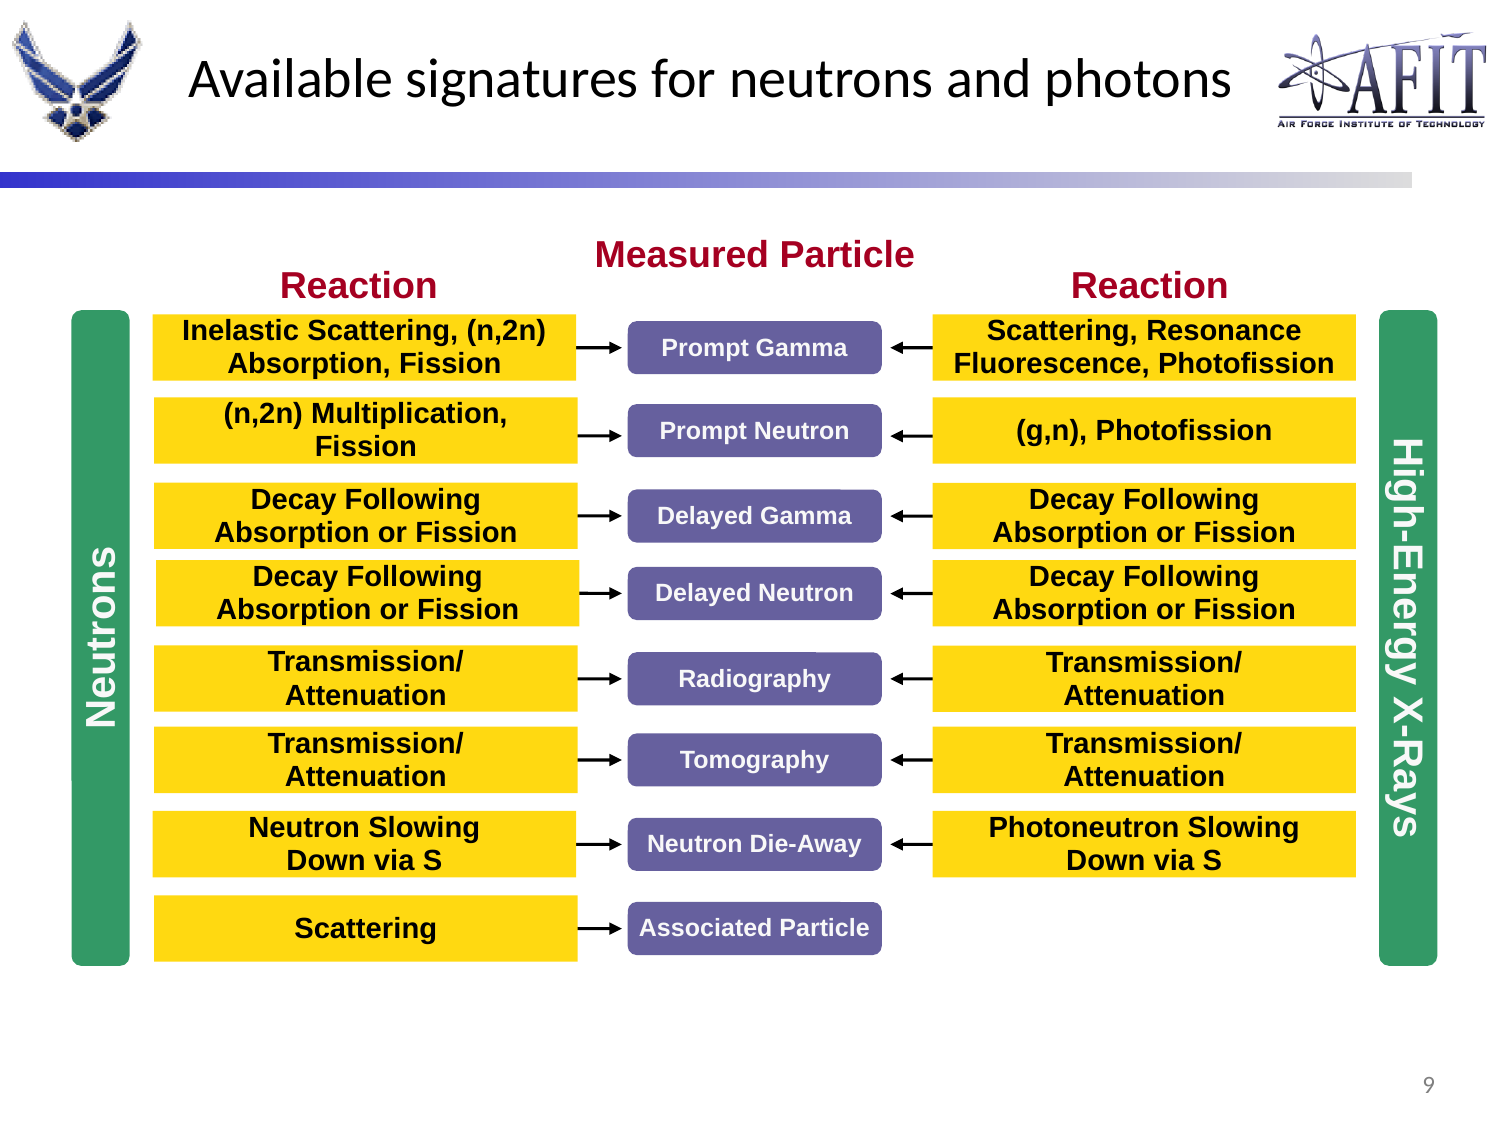

# Available signatures for neutrons and photons
Measured Particle
Reaction
Reaction
Neutrons
High-Energy X-Rays
Inelastic Scattering, (n,2n)
Absorption, Fission
Scattering, Resonance
Fluorescence, Photofission
Prompt Gamma

(n,2n) Multiplication,
Fission
(g,n), Photofission
Prompt Neutron

Decay Following
Absorption or Fission
Decay Following
Absorption or Fission
Delayed Gamma

Decay Following
Absorption or Fission
Decay Following
Absorption or Fission
Delayed Neutron

Transmission/
Attenuation
Transmission/
Attenuation
Radiography

Transmission/
Attenuation
Transmission/
Attenuation
Tomography

Neutron Slowing
Down via S
Photoneutron Slowing
Down via S
Neutron Die-Away

Scattering
Associated Particle

9